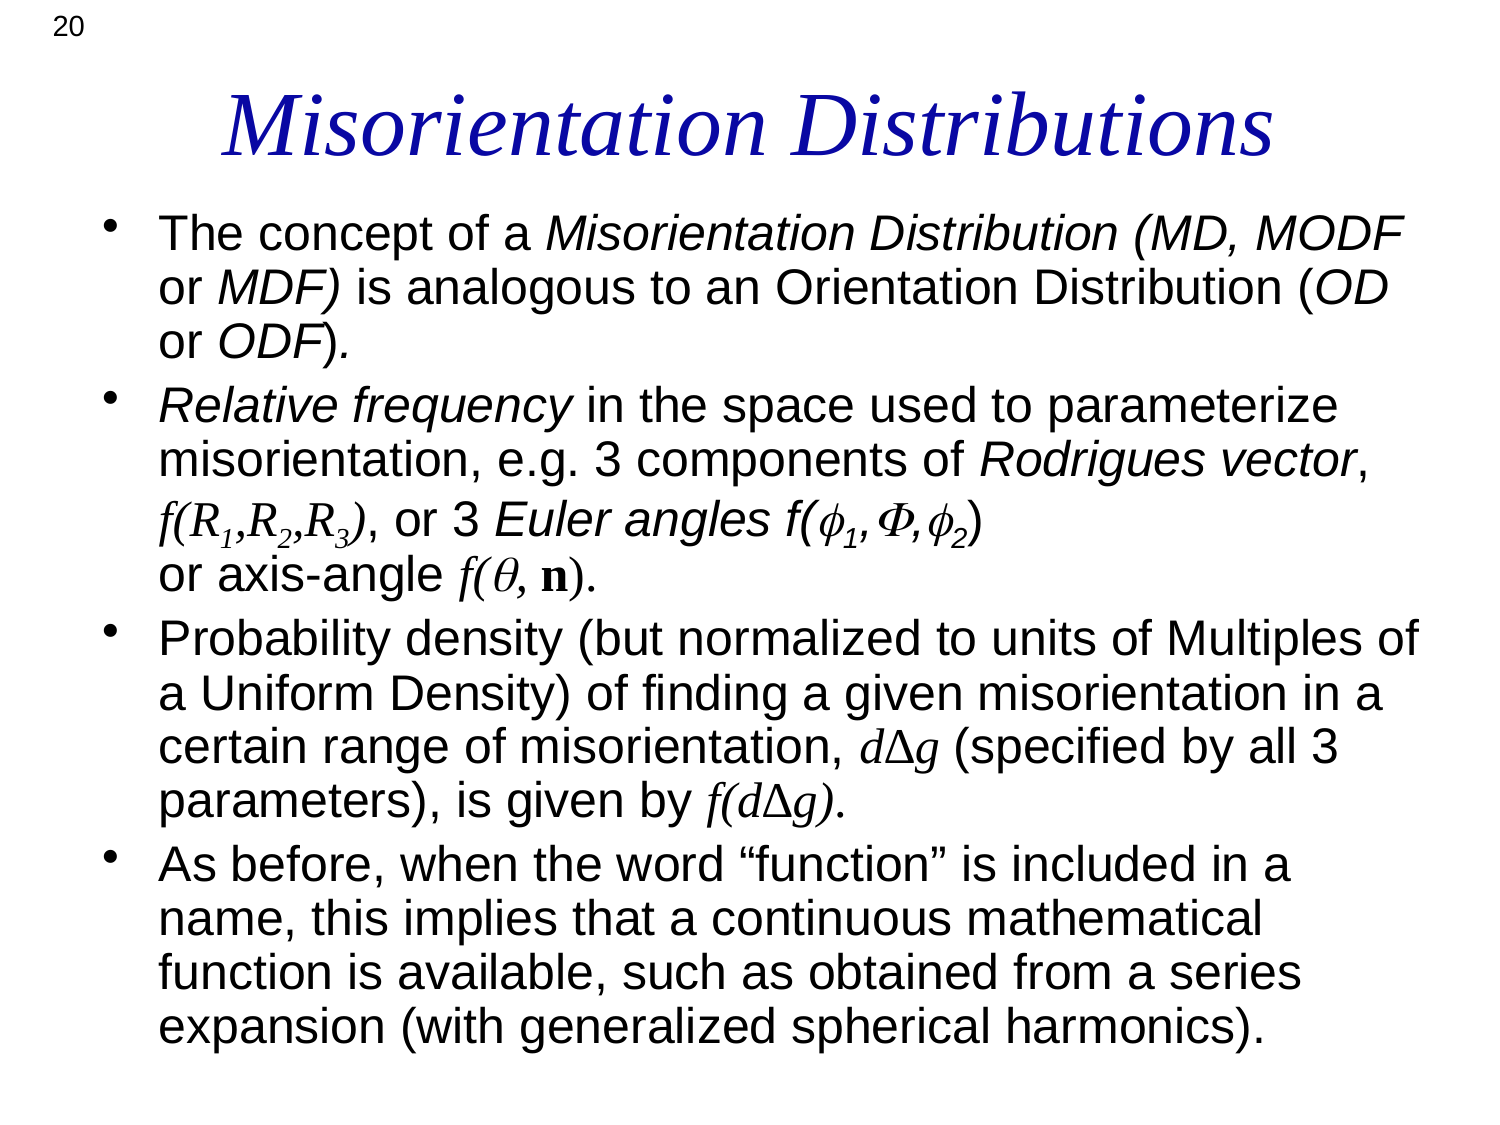

20
# Misorientation Distributions
The concept of a Misorientation Distribution (MD, MODF or MDF) is analogous to an Orientation Distribution (OD or ODF).
Relative frequency in the space used to parameterize misorientation, e.g. 3 components of Rodrigues vector, f(R1,R2,R3), or 3 Euler angles f(φ1,Φ,φ2)
or axis-angle f(θ, n).
Probability density (but normalized to units of Multiples of a Uniform Density) of finding a given misorientation in a certain range of misorientation, d∆g (specified by all 3 parameters), is given by f(d∆g).
As before, when the word “function” is included in a name, this implies that a continuous mathematical function is available, such as obtained from a series expansion (with generalized spherical harmonics).